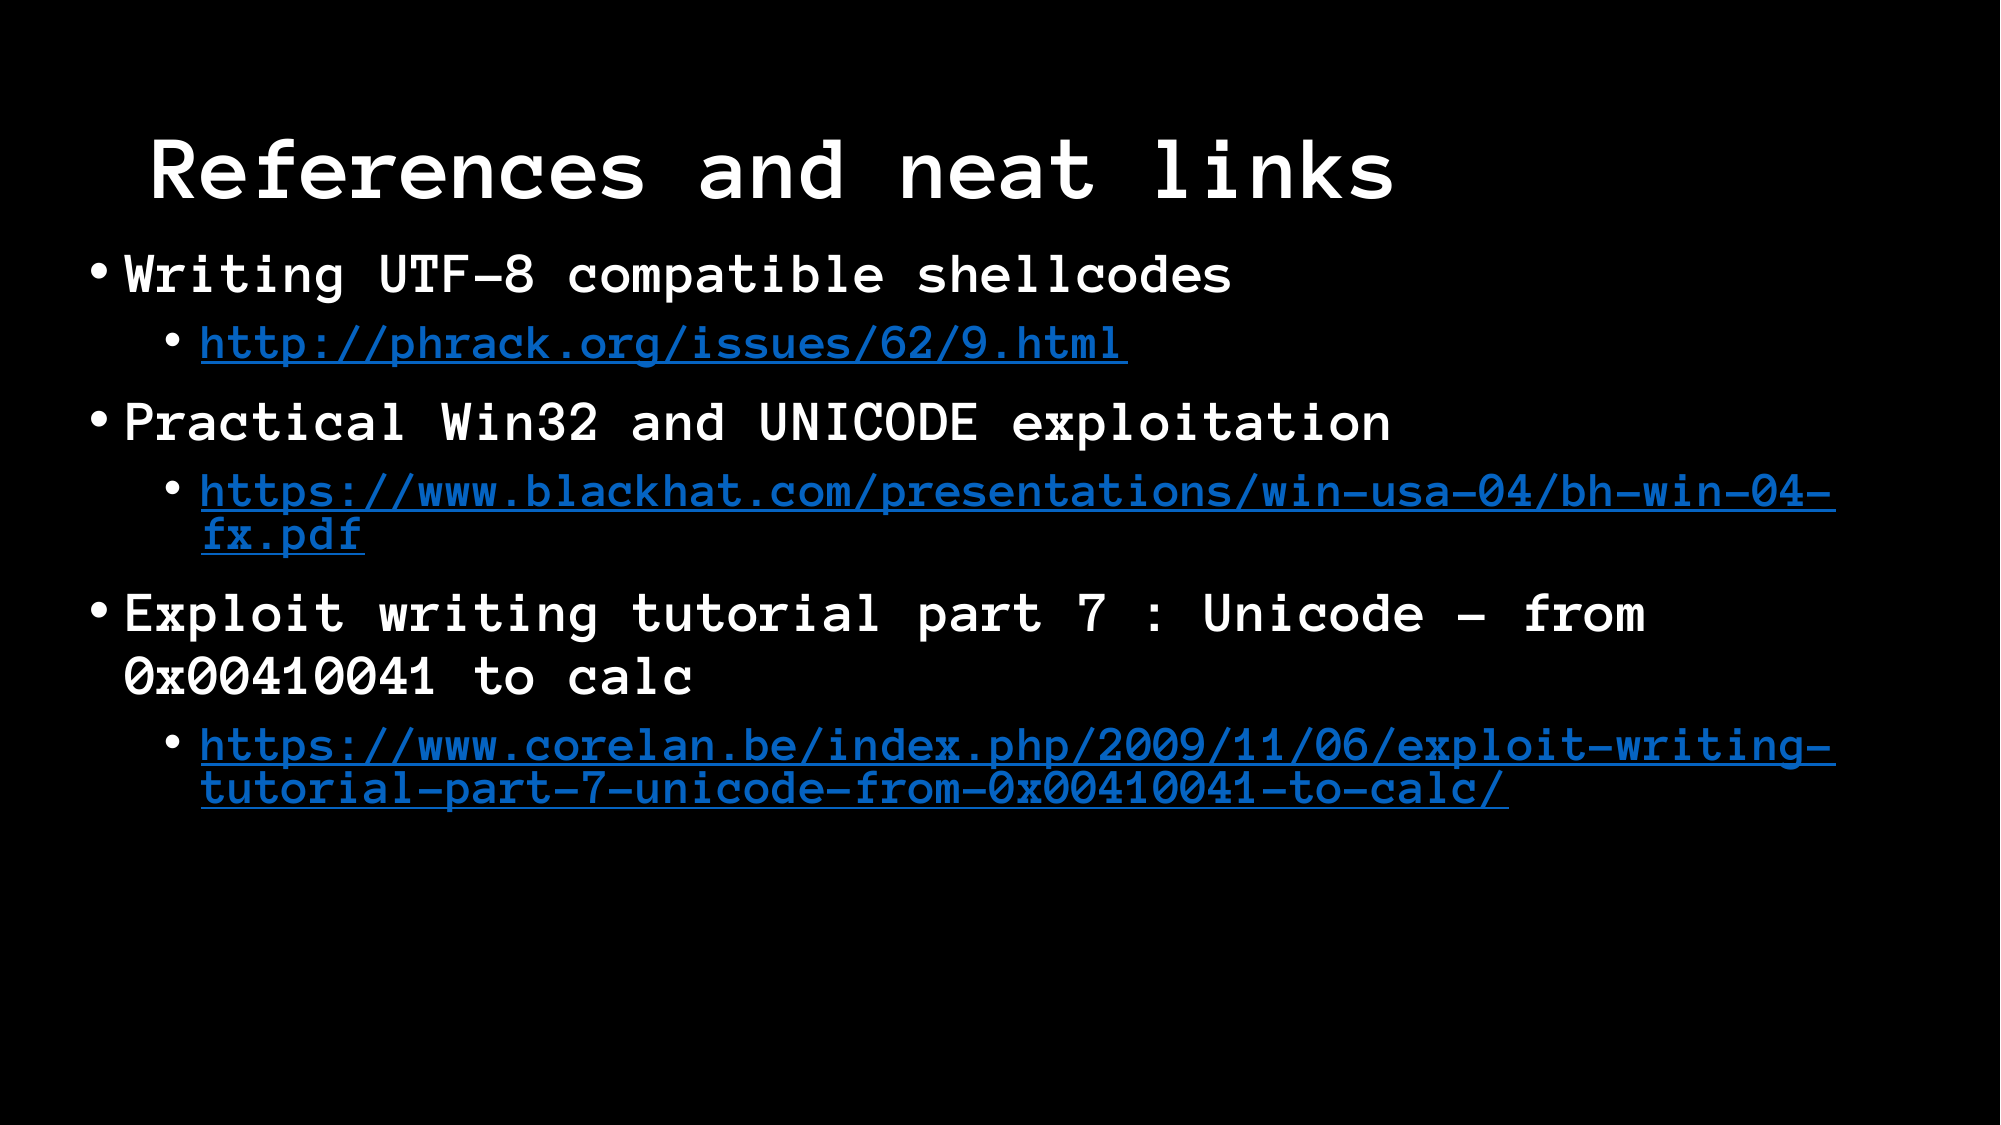

# References and neat links
Writing UTF-8 compatible shellcodes
http://phrack.org/issues/62/9.html
Practical Win32 and UNICODE exploitation
https://www.blackhat.com/presentations/win-usa-04/bh-win-04-fx.pdf
Exploit writing tutorial part 7 : Unicode – from 0x00410041 to calc
https://www.corelan.be/index.php/2009/11/06/exploit-writing-tutorial-part-7-unicode-from-0x00410041-to-calc/